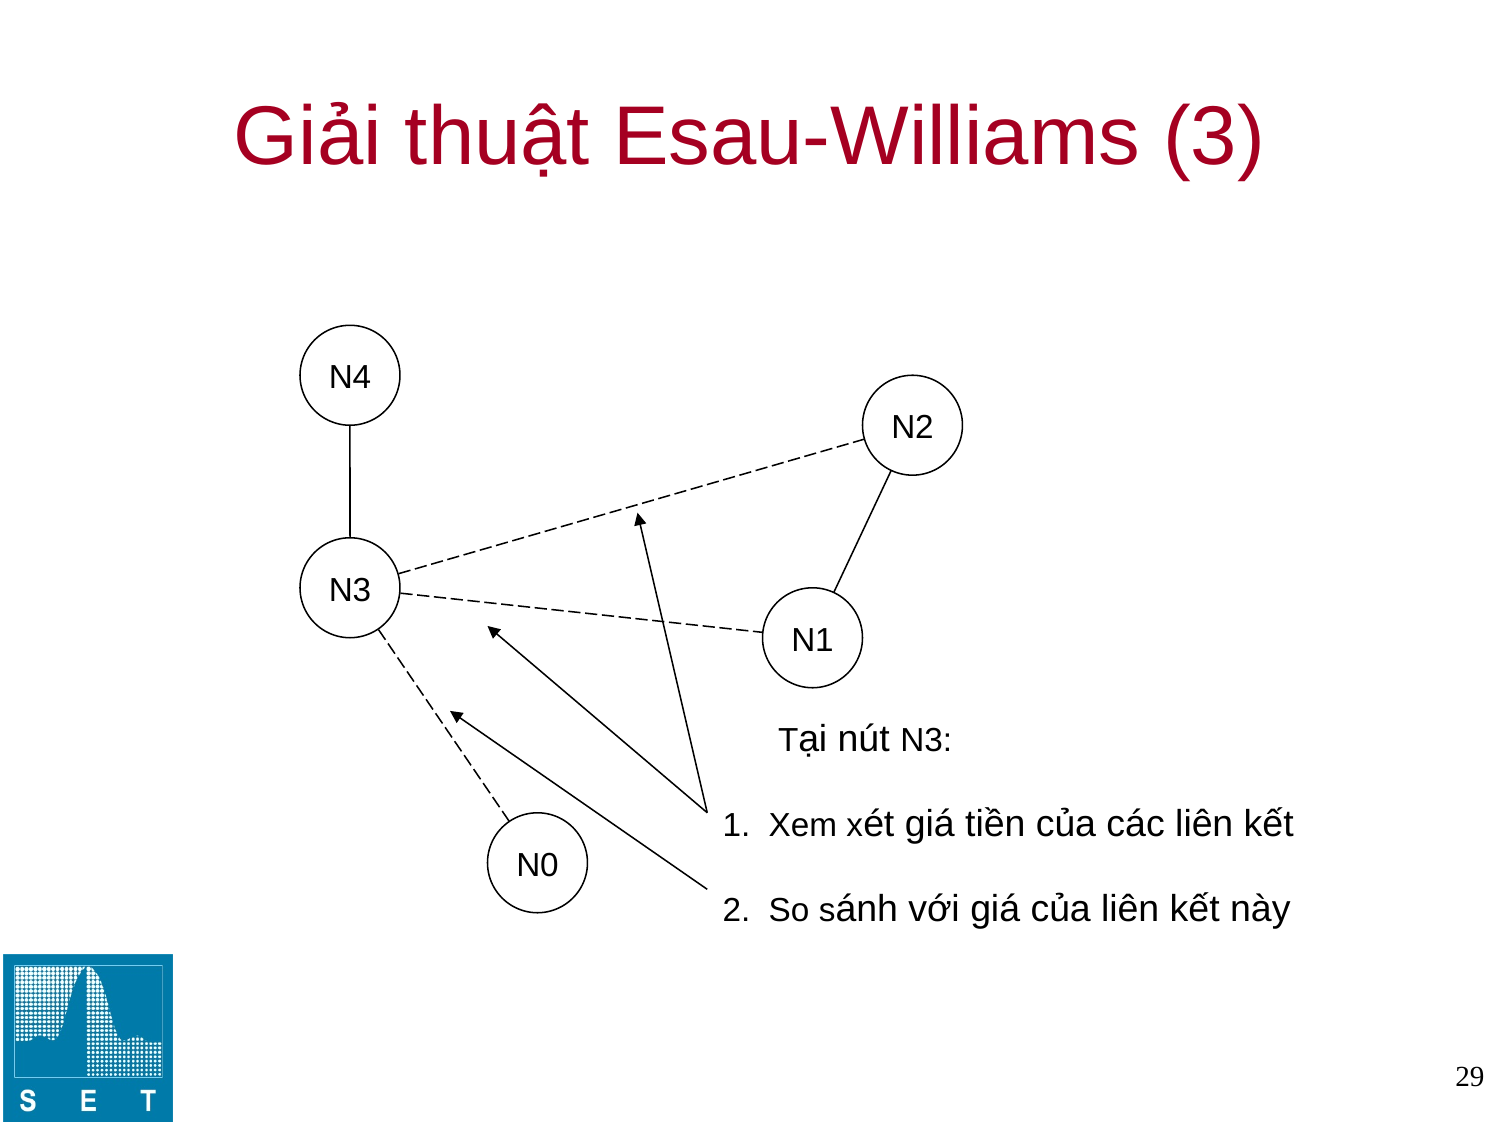

# Giải thuật Esau-Williams (3)
N4
N2

N3

N1

      Tại nút N3:

1.  Xem xét giá tiền của các liên kết

2.  So sánh với giá của liên kết này

N0
29